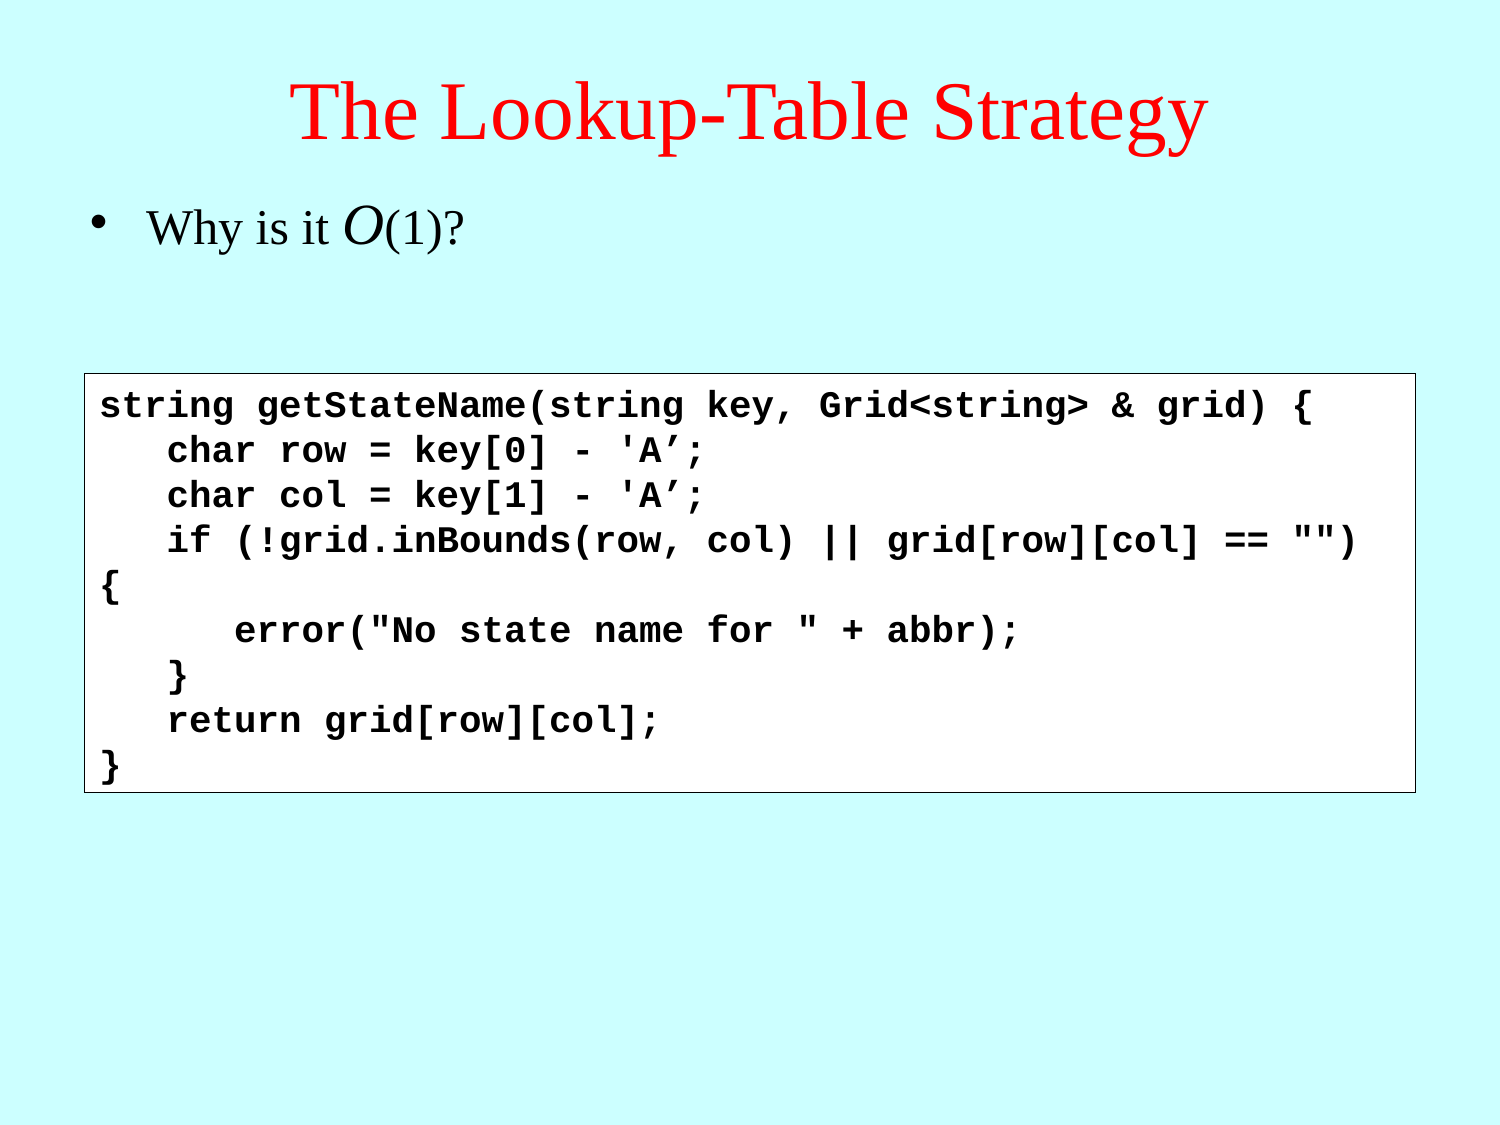

# The Lookup-Table Strategy
Why is it O(1)?
string getStateName(string key, Grid<string> & grid) {
   char row = key[0] - 'A’;
   char col = key[1] - 'A’;
   if (!grid.inBounds(row, col) || grid[row][col] == "") {
      error("No state name for " + abbr);
   }
   return grid[row][col];
}